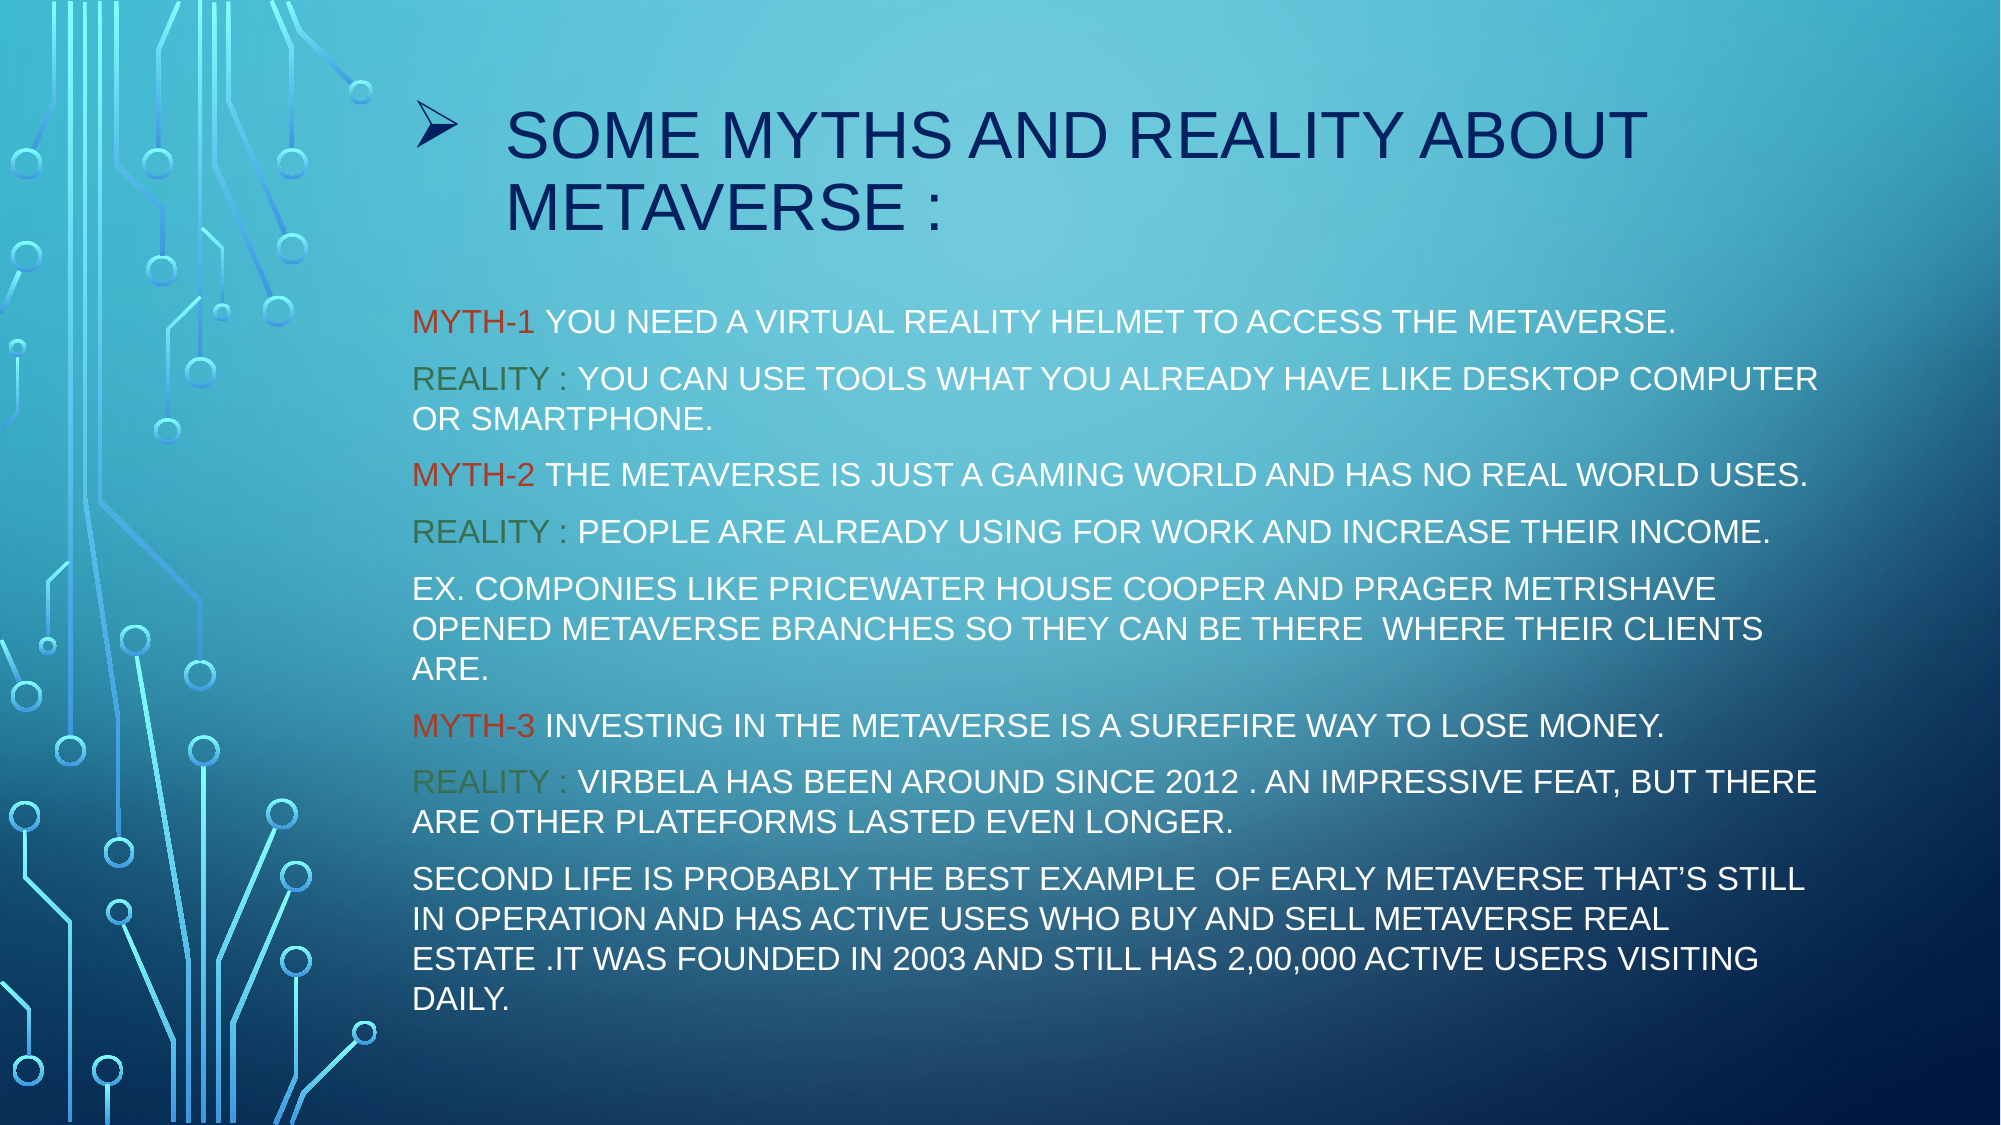

# Some myths and reality about metaverse :
Myth-1 You need a virtual reality helmet to access the metaverse.
REALITY : you can use tools what you already have like desktop computer or smartphone.
Myth-2 The metaverse is just a gaming world and has no real world uses.
REALity : people are already using for work and increase their income.
Ex. Componies like pricewater house cooper and prager metrishave opened metaverse branches so they can be there  where their clients are.
Myth-3 Investing in the metaverse is a surefire way to lose money.
Reality : Virbela has been around since 2012 . An impressive feat, but there are other plateforms lasted even longer.
Second life is probably the best example  of early metaverse that’s still in operation and has active uses who buy and sell metaverse real estate .it was founded in 2003 and still has 2,00,000 active users visiting daily.